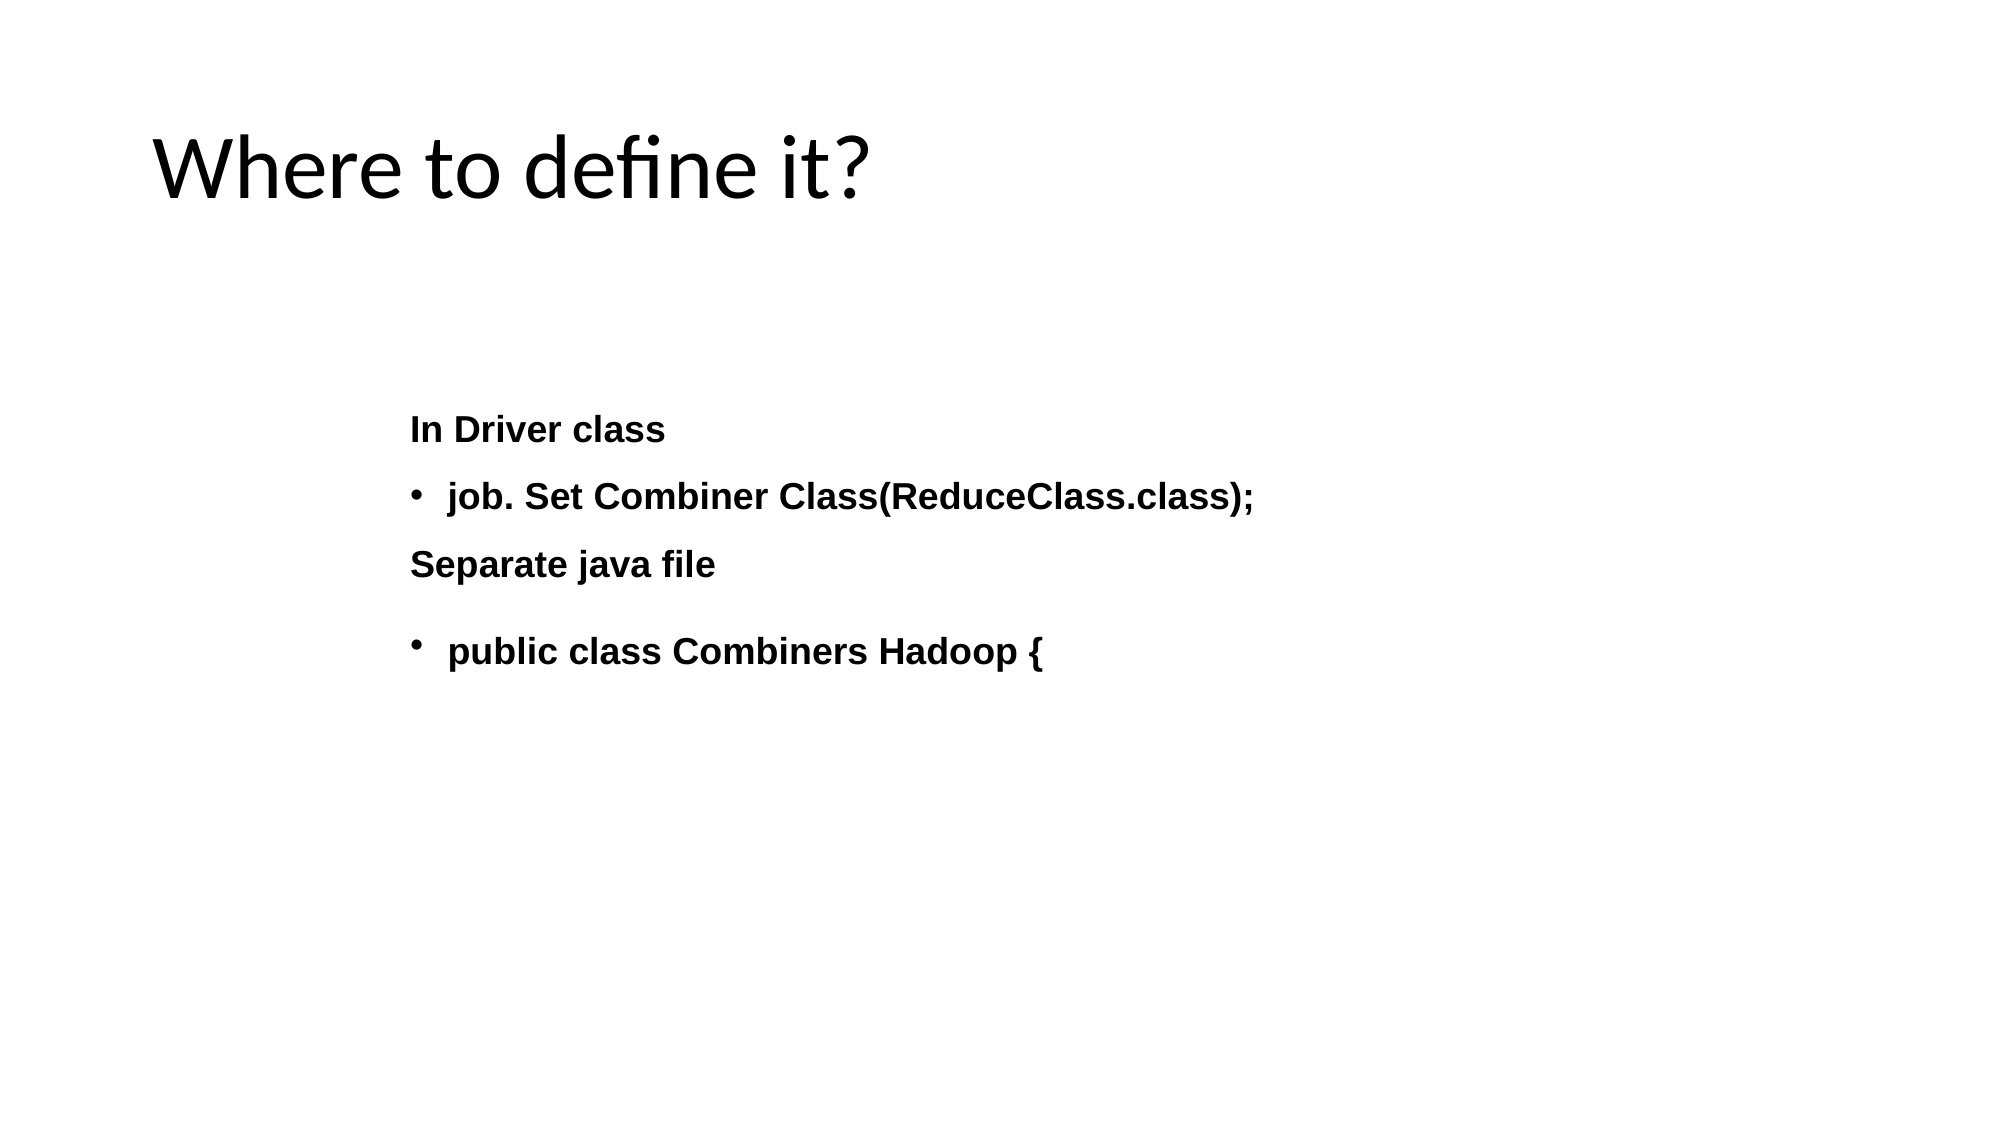

# Where to define it?

In Driver class
job. Set Combiner Class(ReduceClass.class);
Separate java file
public class Combiners Hadoop {